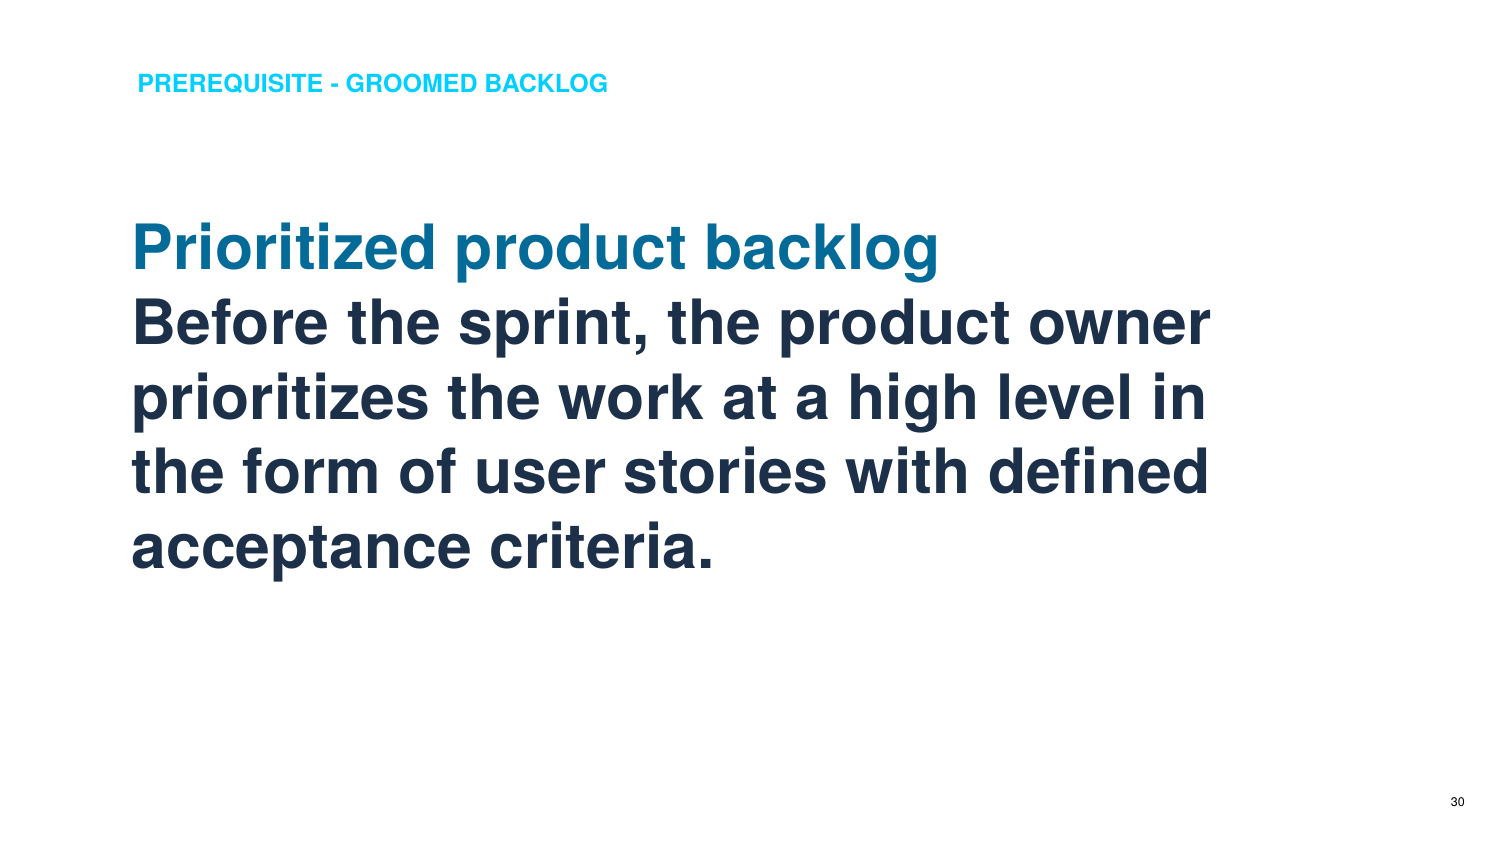

PREREQUISITE - GROOMED BACKLOG
# Prioritized product backlog
Before the sprint, the product owner prioritizes the work at a high level in the form of user stories with defined acceptance criteria.
30